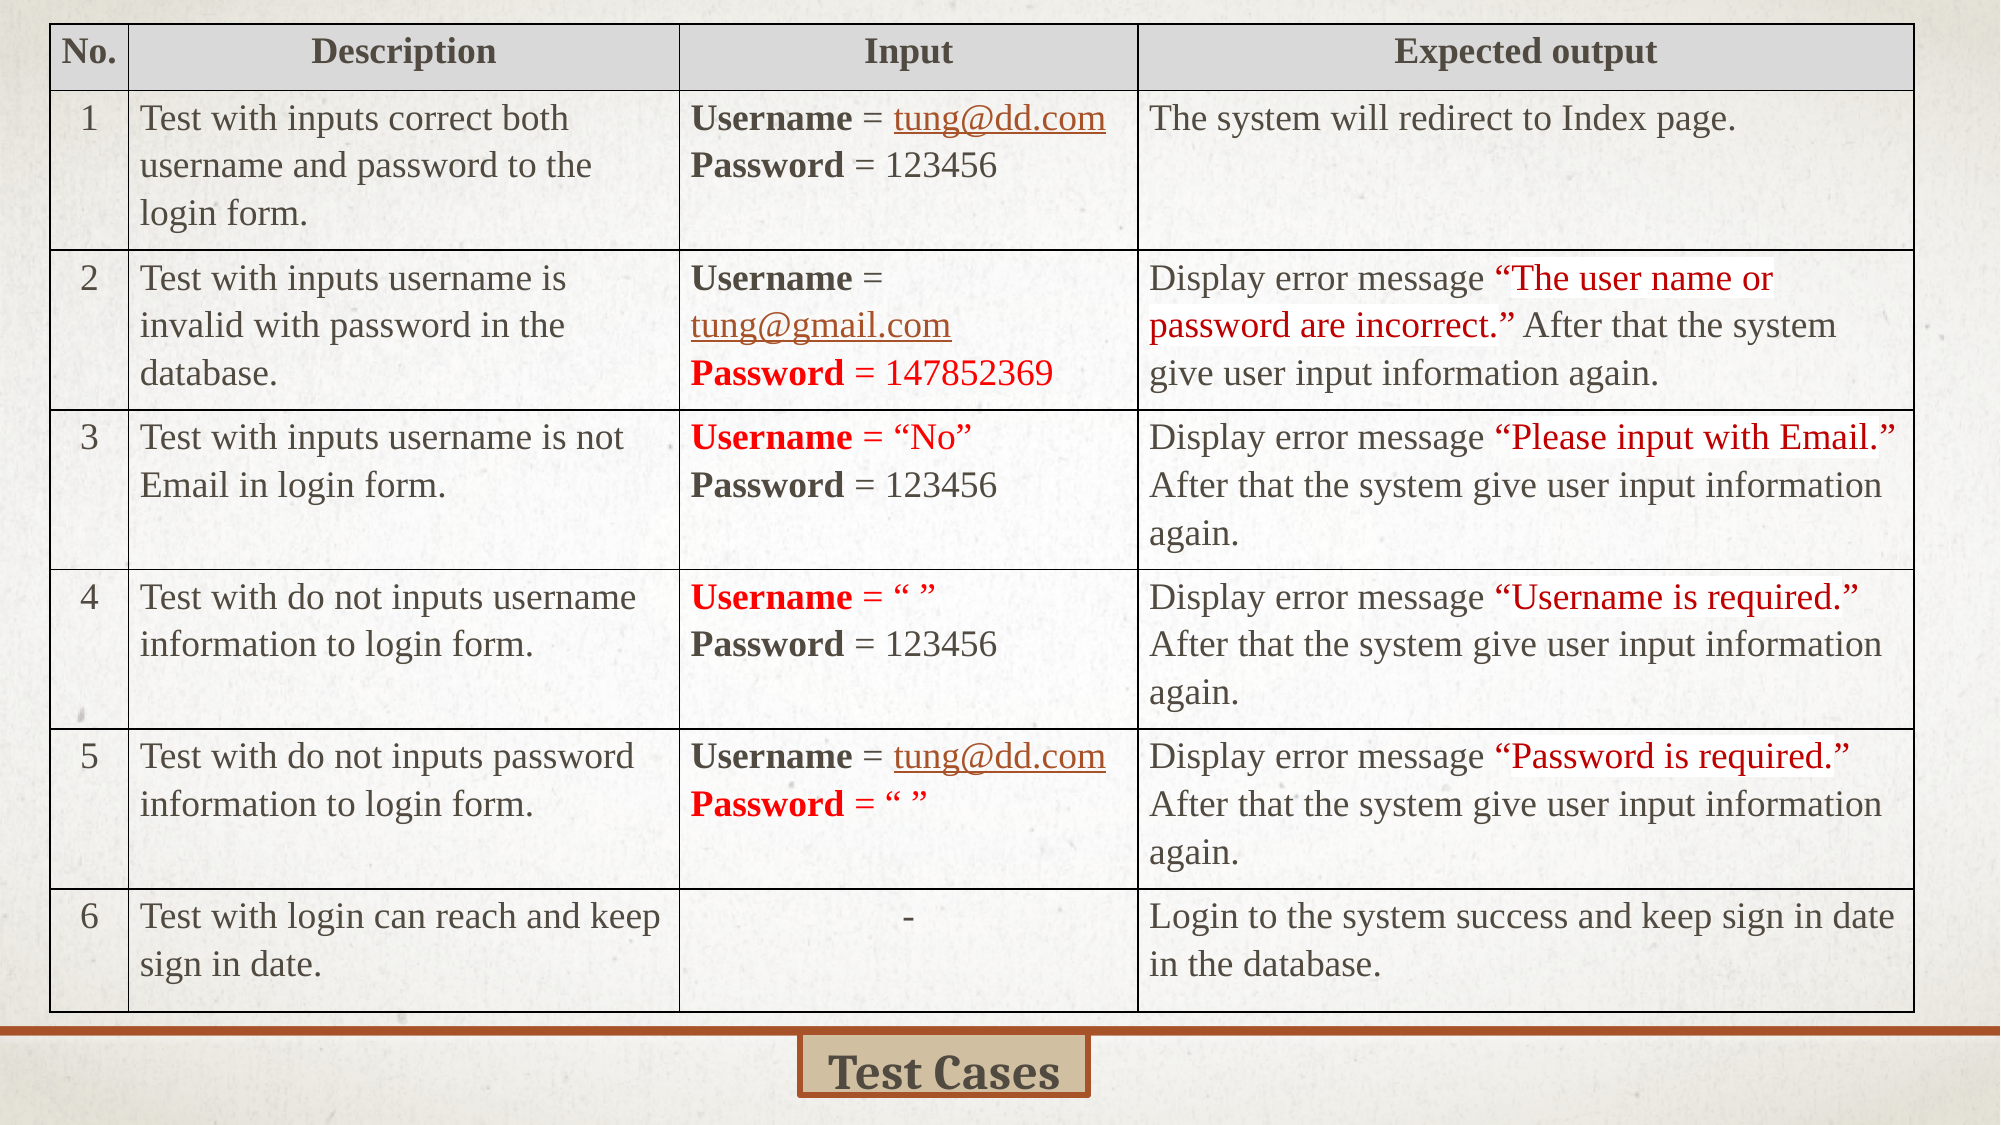

| No. | Description | Input | Expected output |
| --- | --- | --- | --- |
| 1 | Test with inputs correct both username and password to the login form. | Username = tung@dd.com Password = 123456 | The system will redirect to Index page. |
| 2 | Test with inputs username is invalid with password in the database. | Username = tung@gmail.com Password = 147852369 | Display error message “The user name or password are incorrect.” After that the system give user input information again. |
| 3 | Test with inputs username is not Email in login form. | Username = “No” Password = 123456 | Display error message “Please input with Email.” After that the system give user input information again. |
| 4 | Test with do not inputs username information to login form. | Username = “ ” Password = 123456 | Display error message “Username is required.” After that the system give user input information again. |
| 5 | Test with do not inputs password information to login form. | Username = tung@dd.com Password = “ ” | Display error message “Password is required.” After that the system give user input information again. |
| 6 | Test with login can reach and keep sign in date. | - | Login to the system success and keep sign in date in the database. |
Test Cases